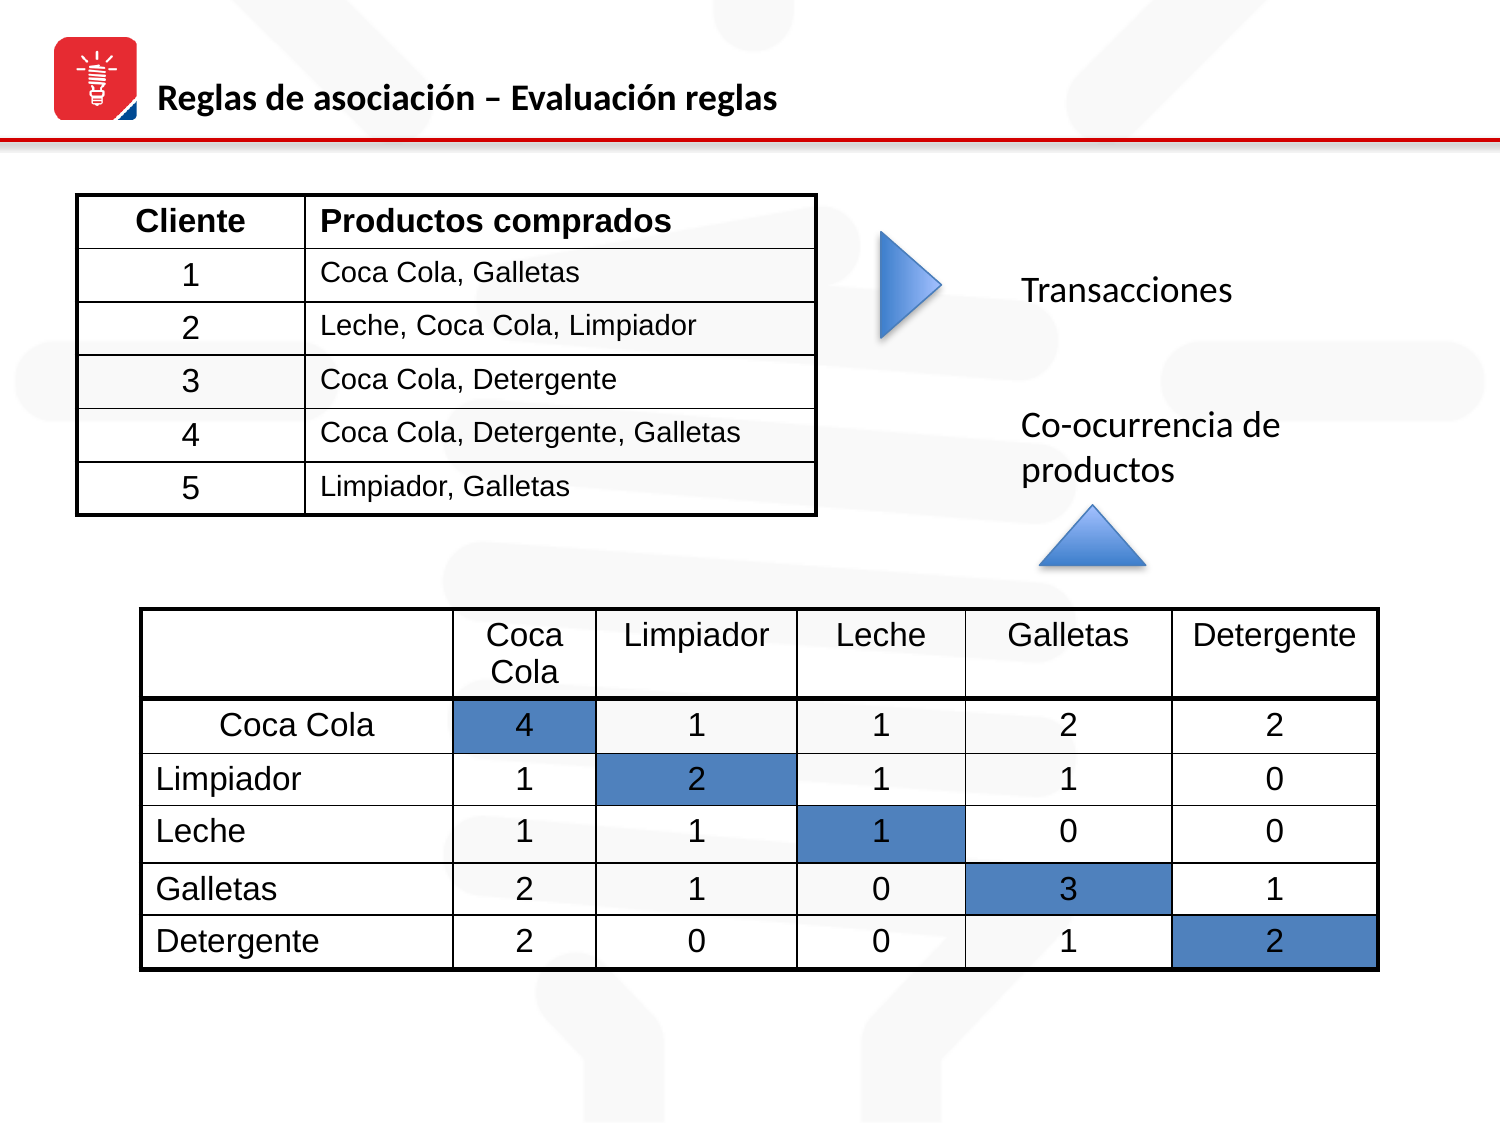

# Reglas de asociación – Evaluación reglas
| Cliente | Productos comprados |
| --- | --- |
| 1 | Coca Cola, Galletas |
| 2 | Leche, Coca Cola, Limpiador |
| 3 | Coca Cola, Detergente |
| 4 | Coca Cola, Detergente, Galletas |
| 5 | Limpiador, Galletas |

Transacciones

Co-ocurrencia de productos

|  | Coca Cola | Limpiador | Leche | Galletas | Detergente |
| --- | --- | --- | --- | --- | --- |
| Coca Cola | 4 | 1 | 1 | 2 | 2 |
| Limpiador | 1 | 2 | 1 | 1 | 0 |
| Leche | 1 | 1 | 1 | 0 | 0 |
| Galletas | 2 | 1 | 0 | 3 | 1 |
| Detergente | 2 | 0 | 0 | 1 | 2 |